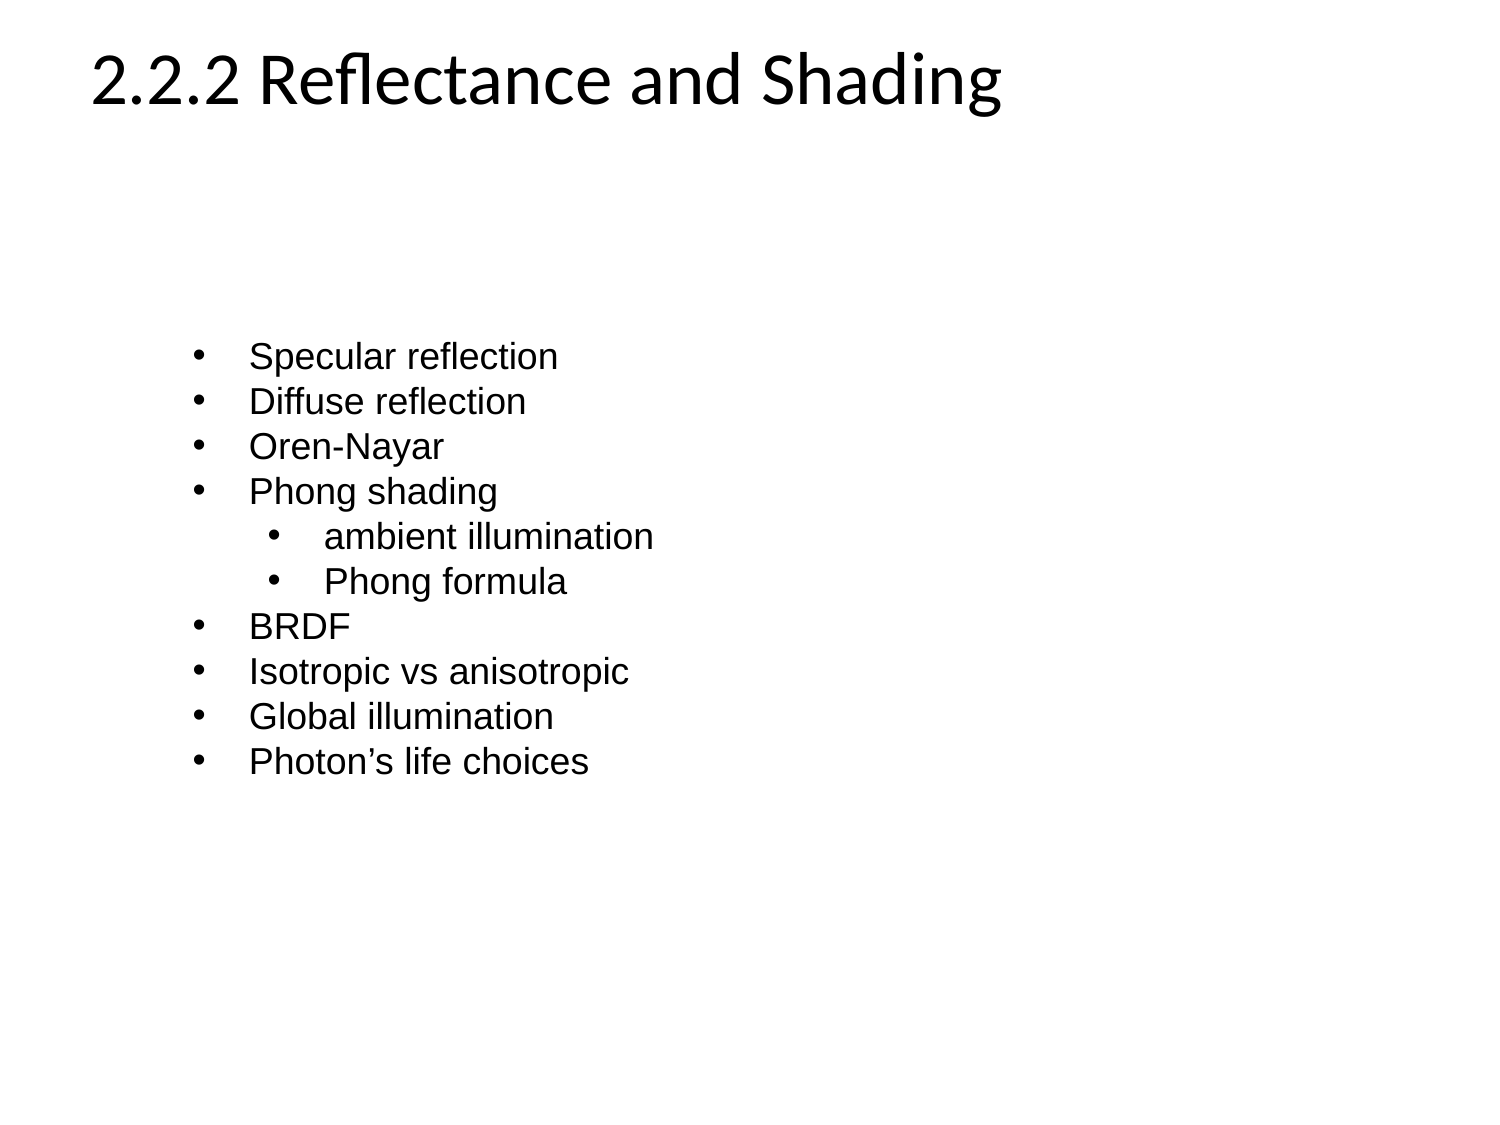

# 2.2.2 Reflectance and Shading
Specular reflection
Diffuse reflection
Oren-Nayar
Phong shading
ambient illumination
Phong formula
BRDF
Isotropic vs anisotropic
Global illumination
Photon’s life choices